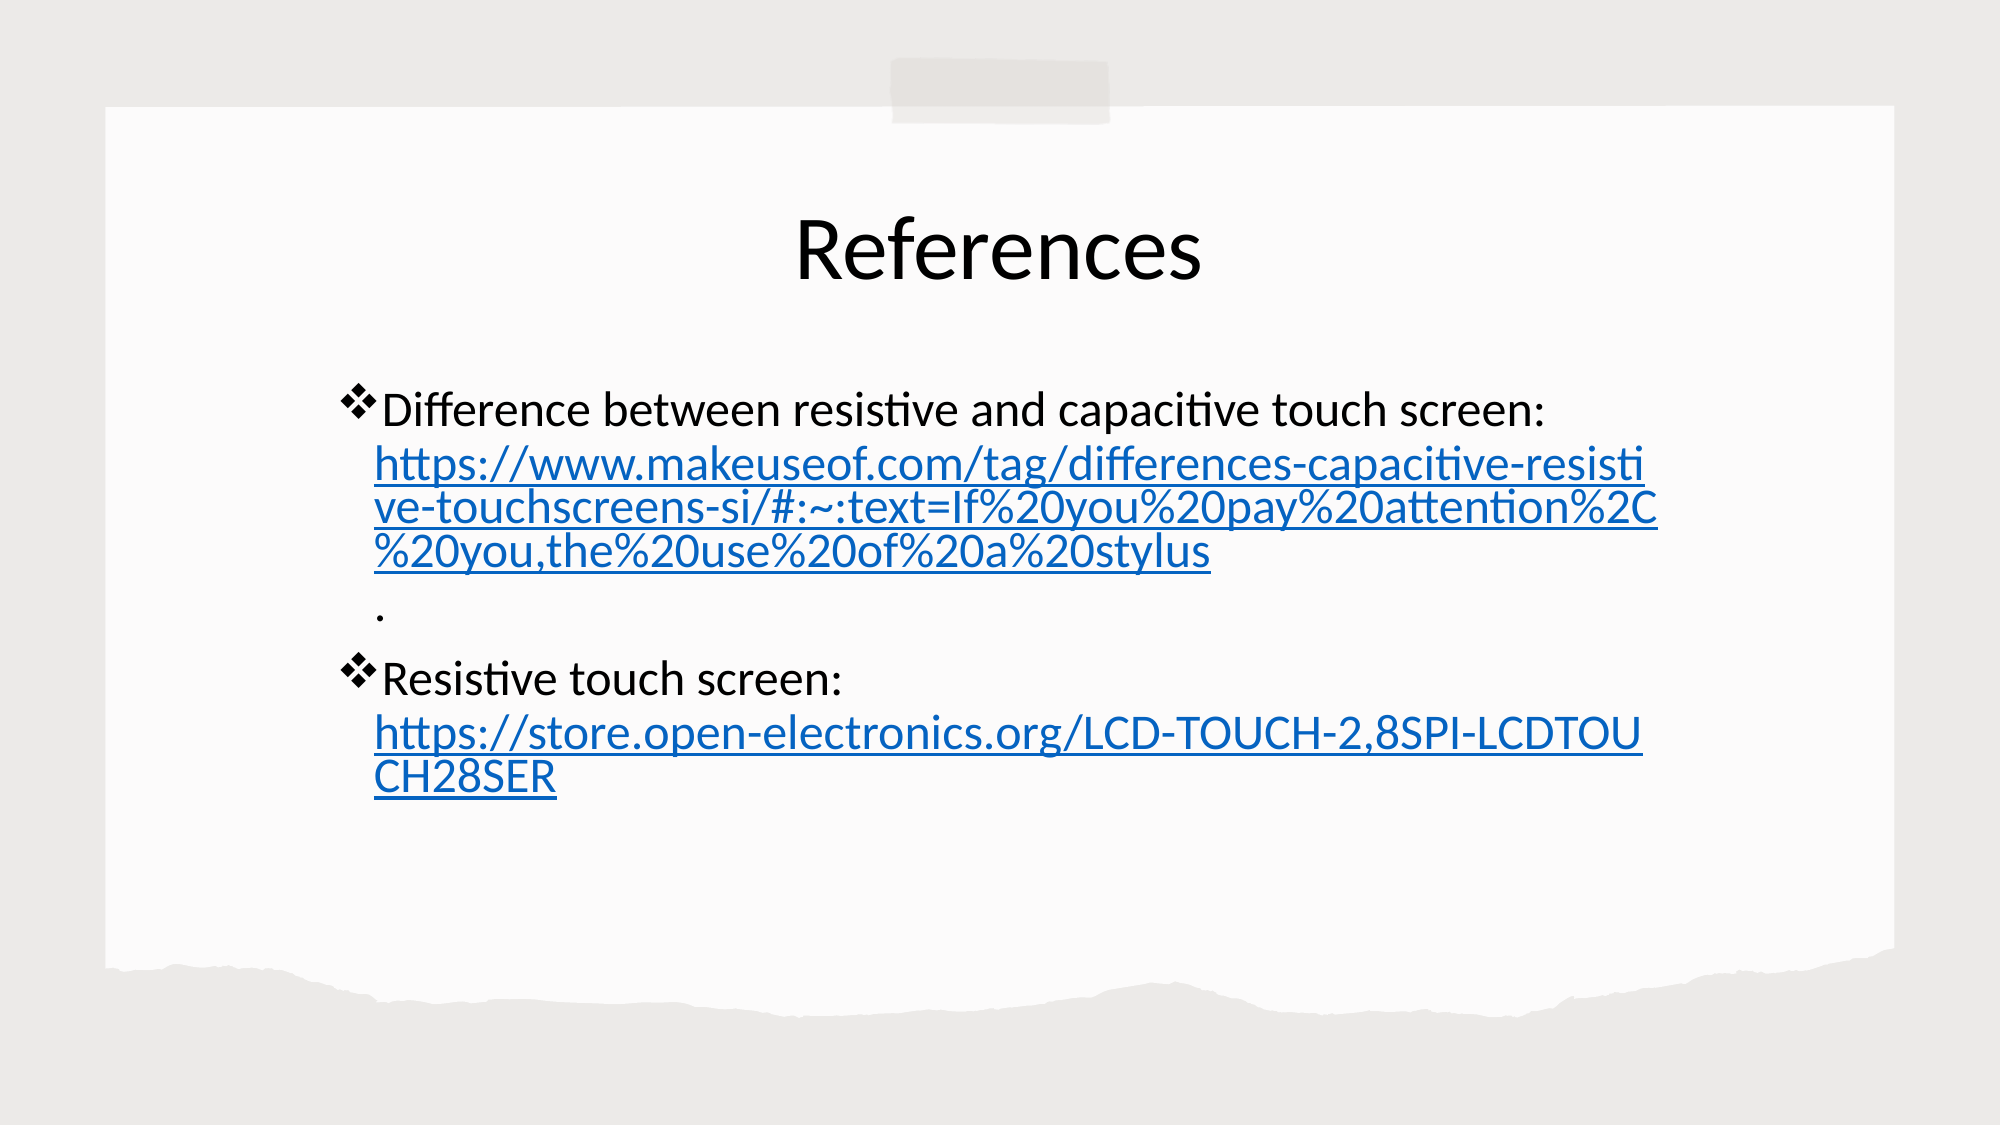

# References
Difference between resistive and capacitive touch screen: https://www.makeuseof.com/tag/differences-capacitive-resistive-touchscreens-si/#:~:text=If%20you%20pay%20attention%2C%20you,the%20use%20of%20a%20stylus.
Resistive touch screen: https://store.open-electronics.org/LCD-TOUCH-2,8SPI-LCDTOUCH28SER